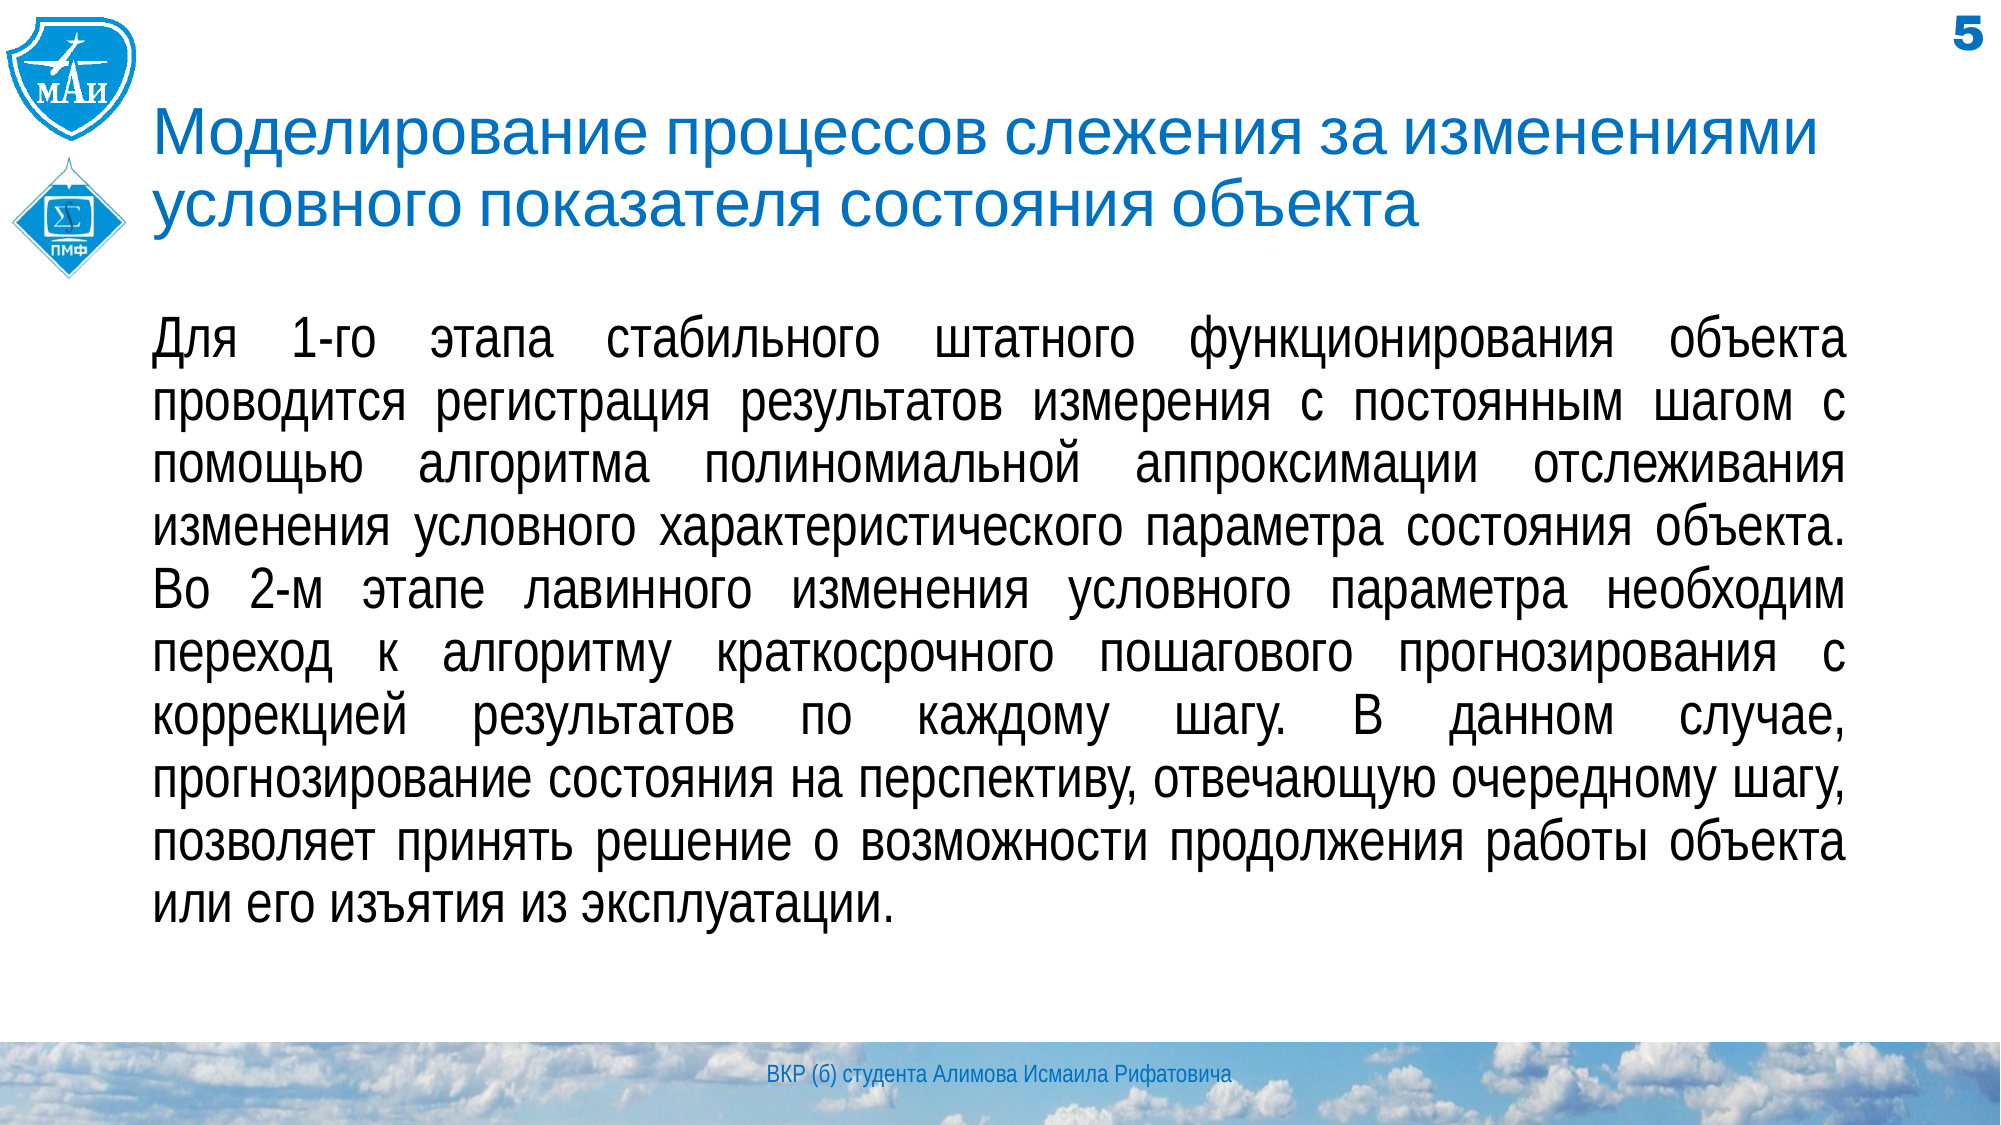

5
# Моделирование процессов слежения за изменениями условного показателя состояния объекта
Для 1-го этапа стабильного штатного функционирования объекта проводится регистрация результатов измерения с постоянным шагом с помощью алгоритма полиномиальной аппроксимации отслеживания изменения условного характеристического параметра состояния объекта. Во 2-м этапе лавинного изменения условного параметра необходим переход к алгоритму краткосрочного пошагового прогнозирования с коррекцией результатов по каждому шагу. В данном случае, прогнозирование состояния на перспективу, отвечающую очередному шагу, позволяет принять решение о возможности продолжения работы объекта или его изъятия из эксплуатации.
ВКР (б) студента Алимова Исмаила Рифатовича